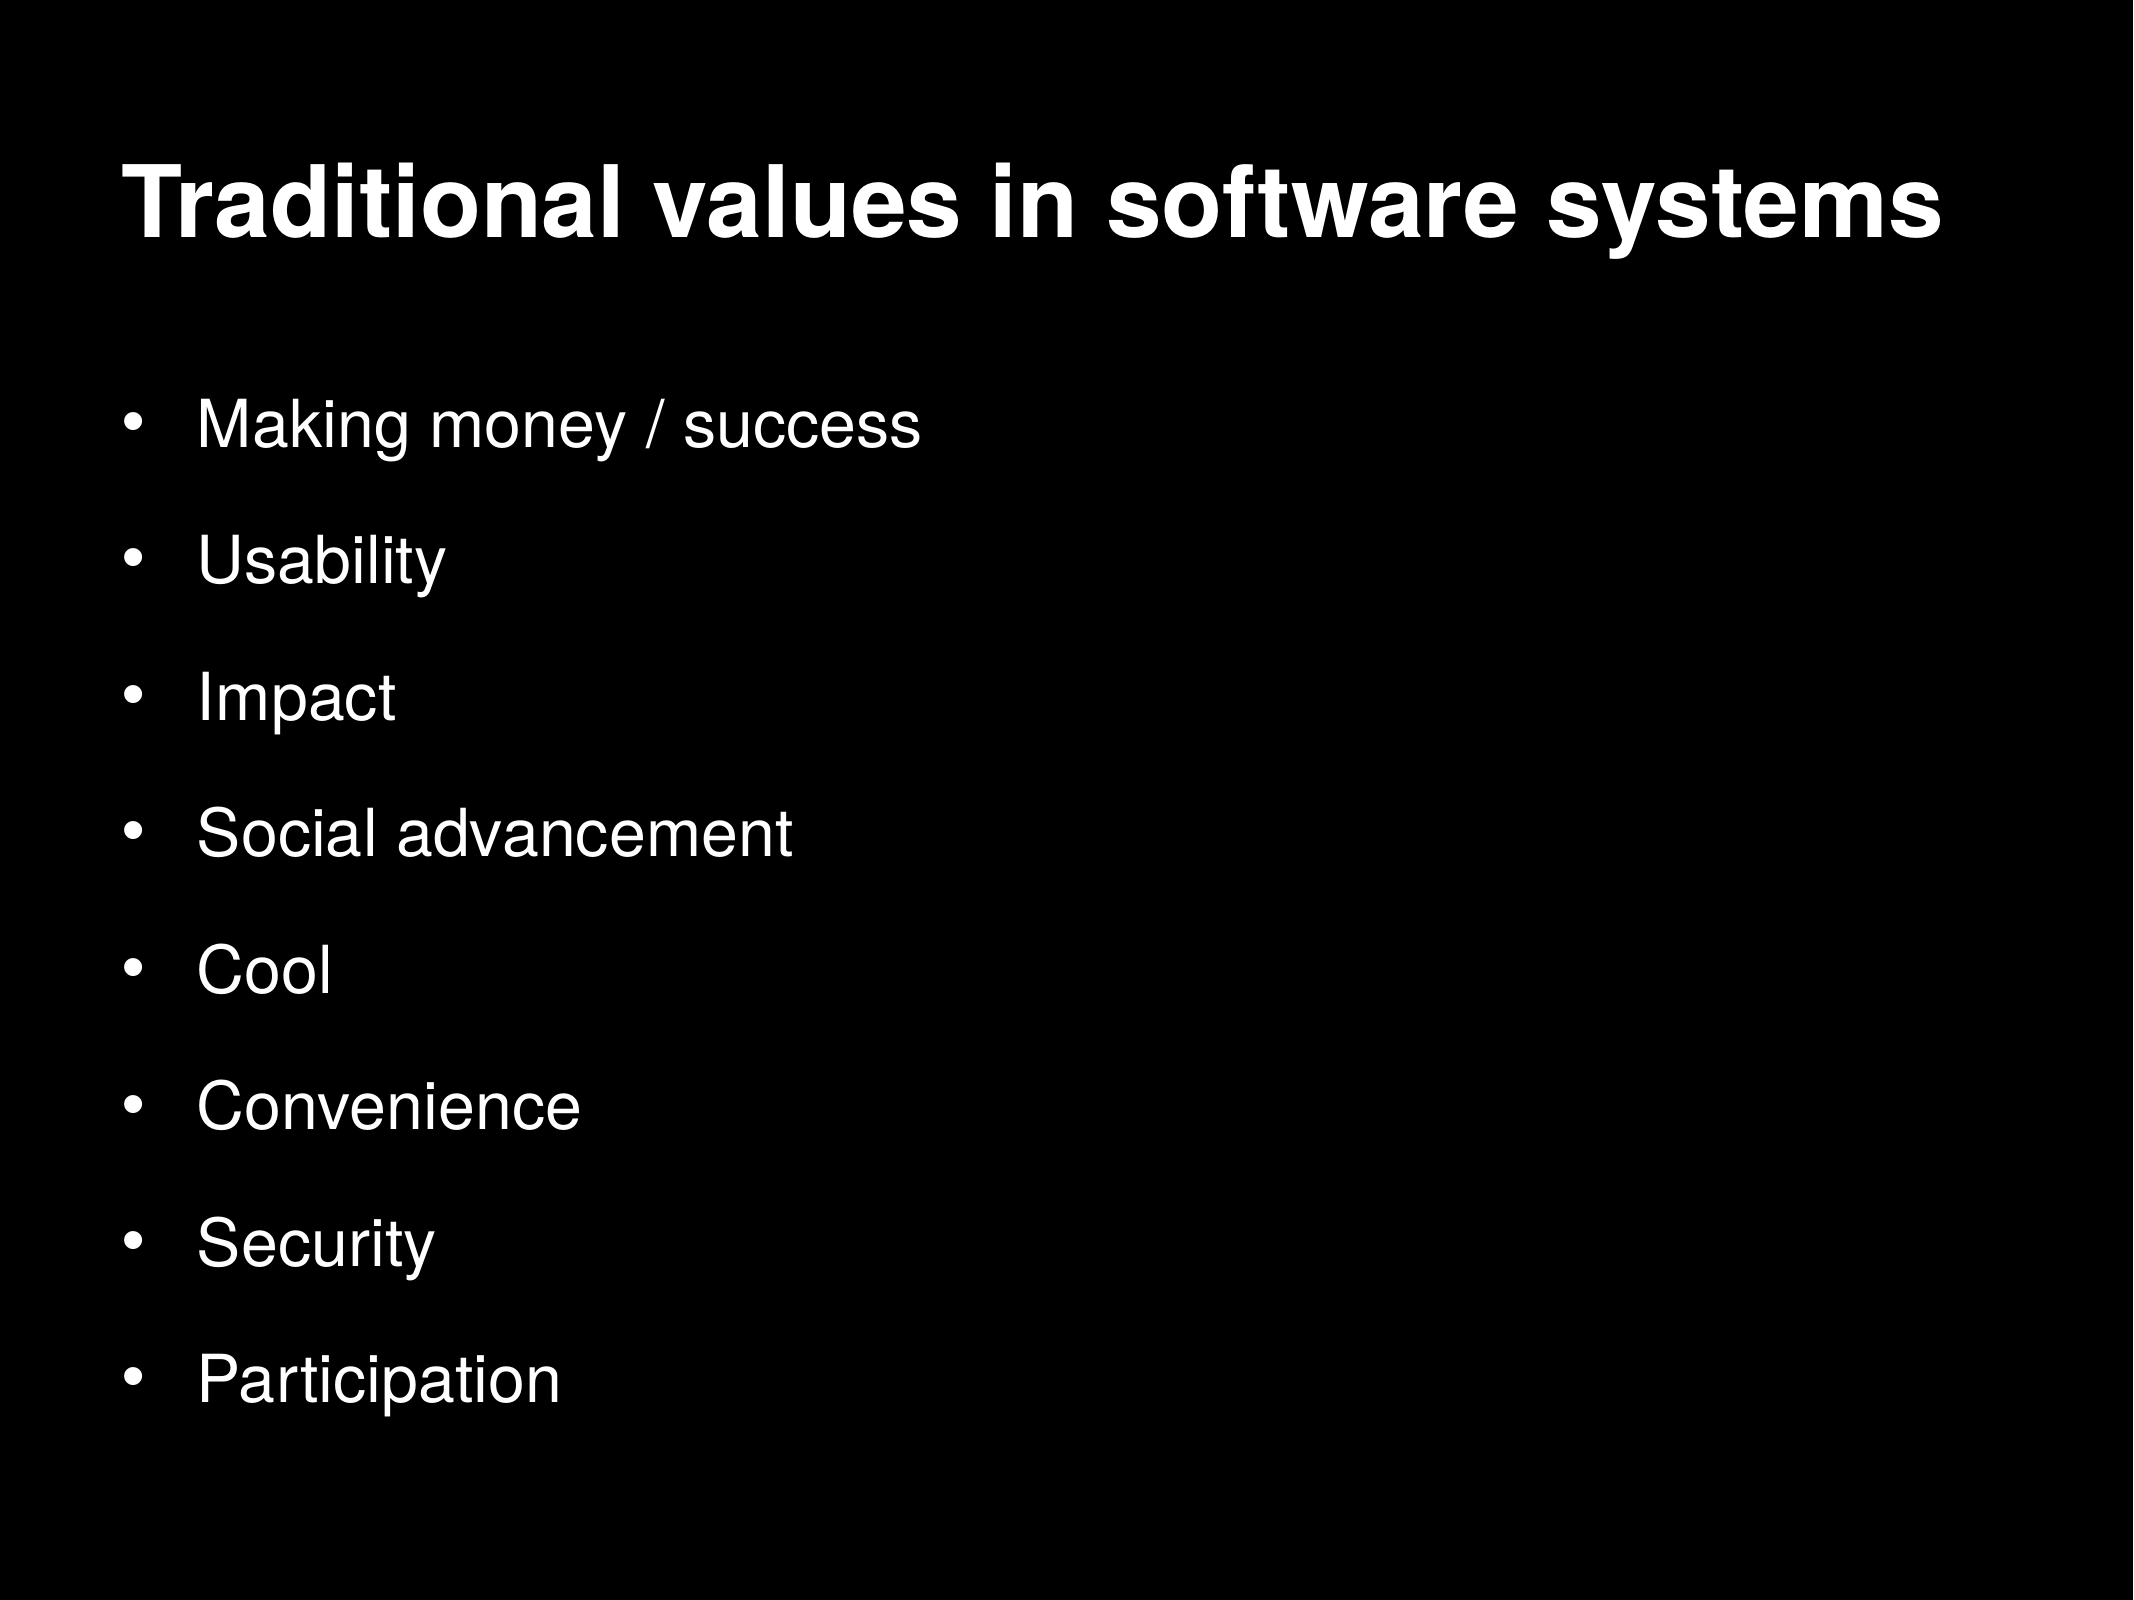

# Traditional values in software systems
Making money / success
Usability
Impact
Social advancement
Cool
Convenience
Security
Participation